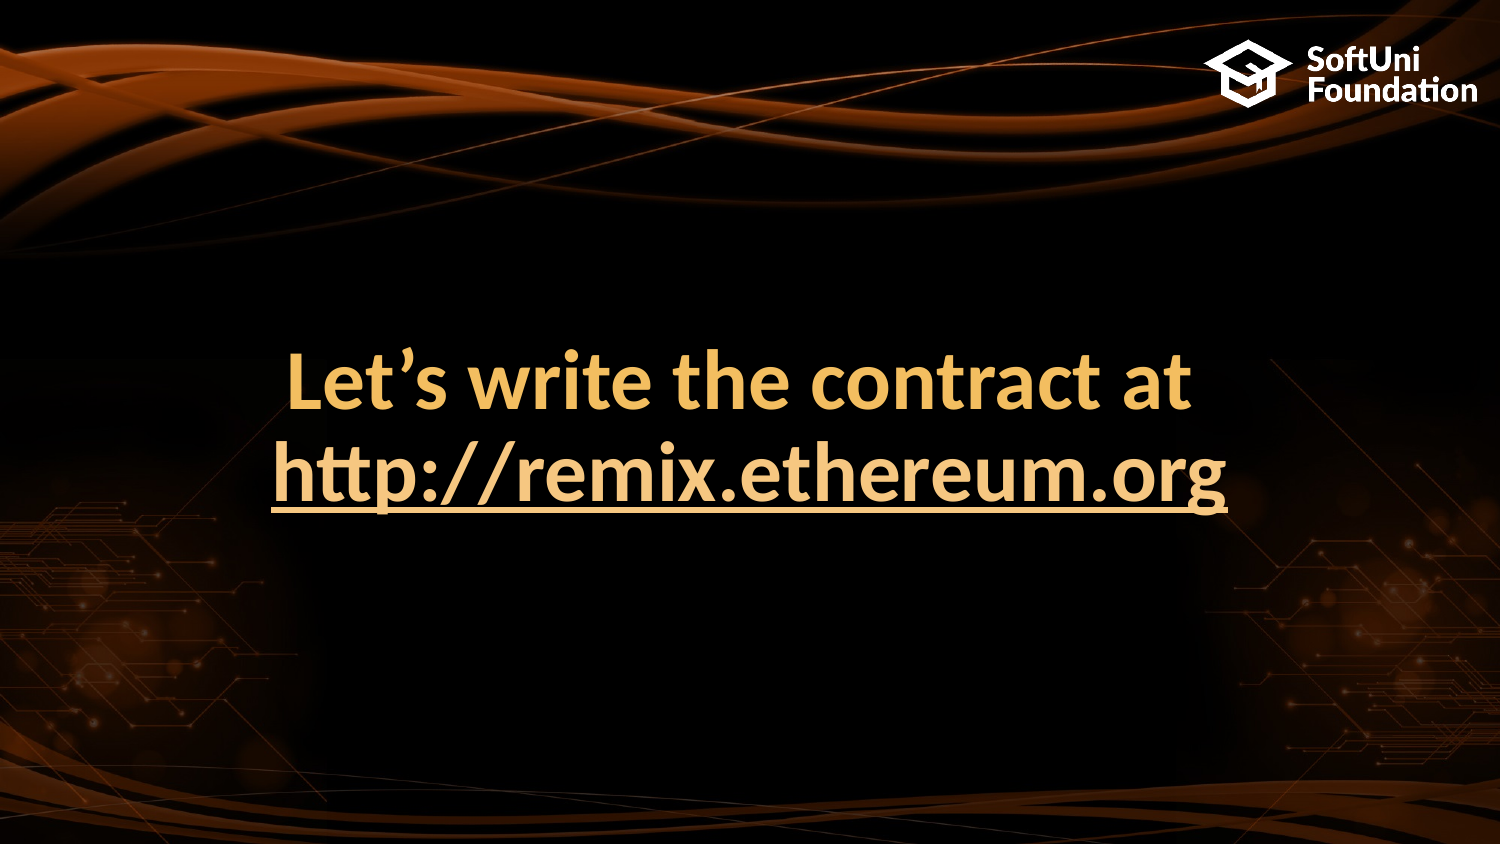

# Let’s write the contract at http://remix.ethereum.org